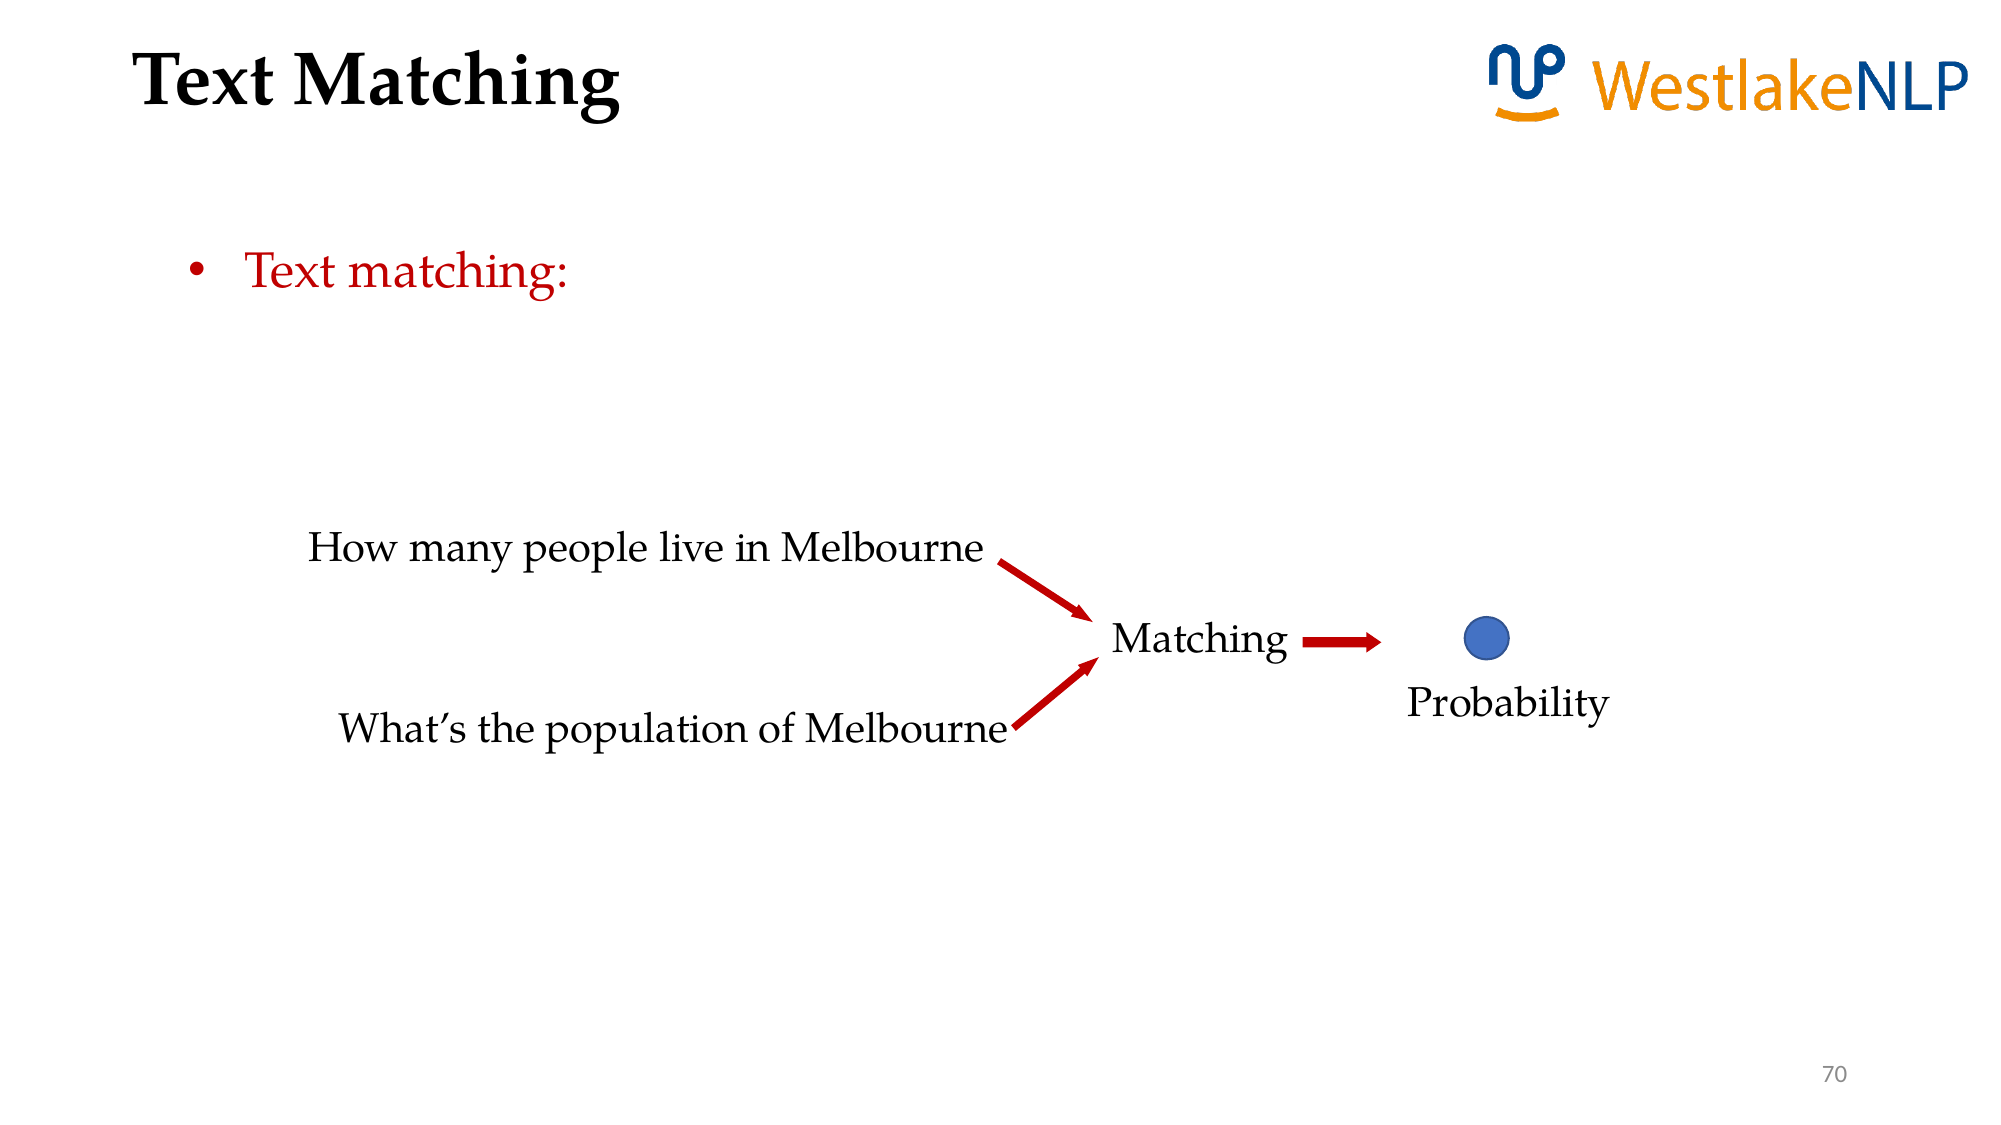

Text Matching
Text matching:
How many people live in Melbourne

Matching

Probability

What’s the population of Melbourne
70